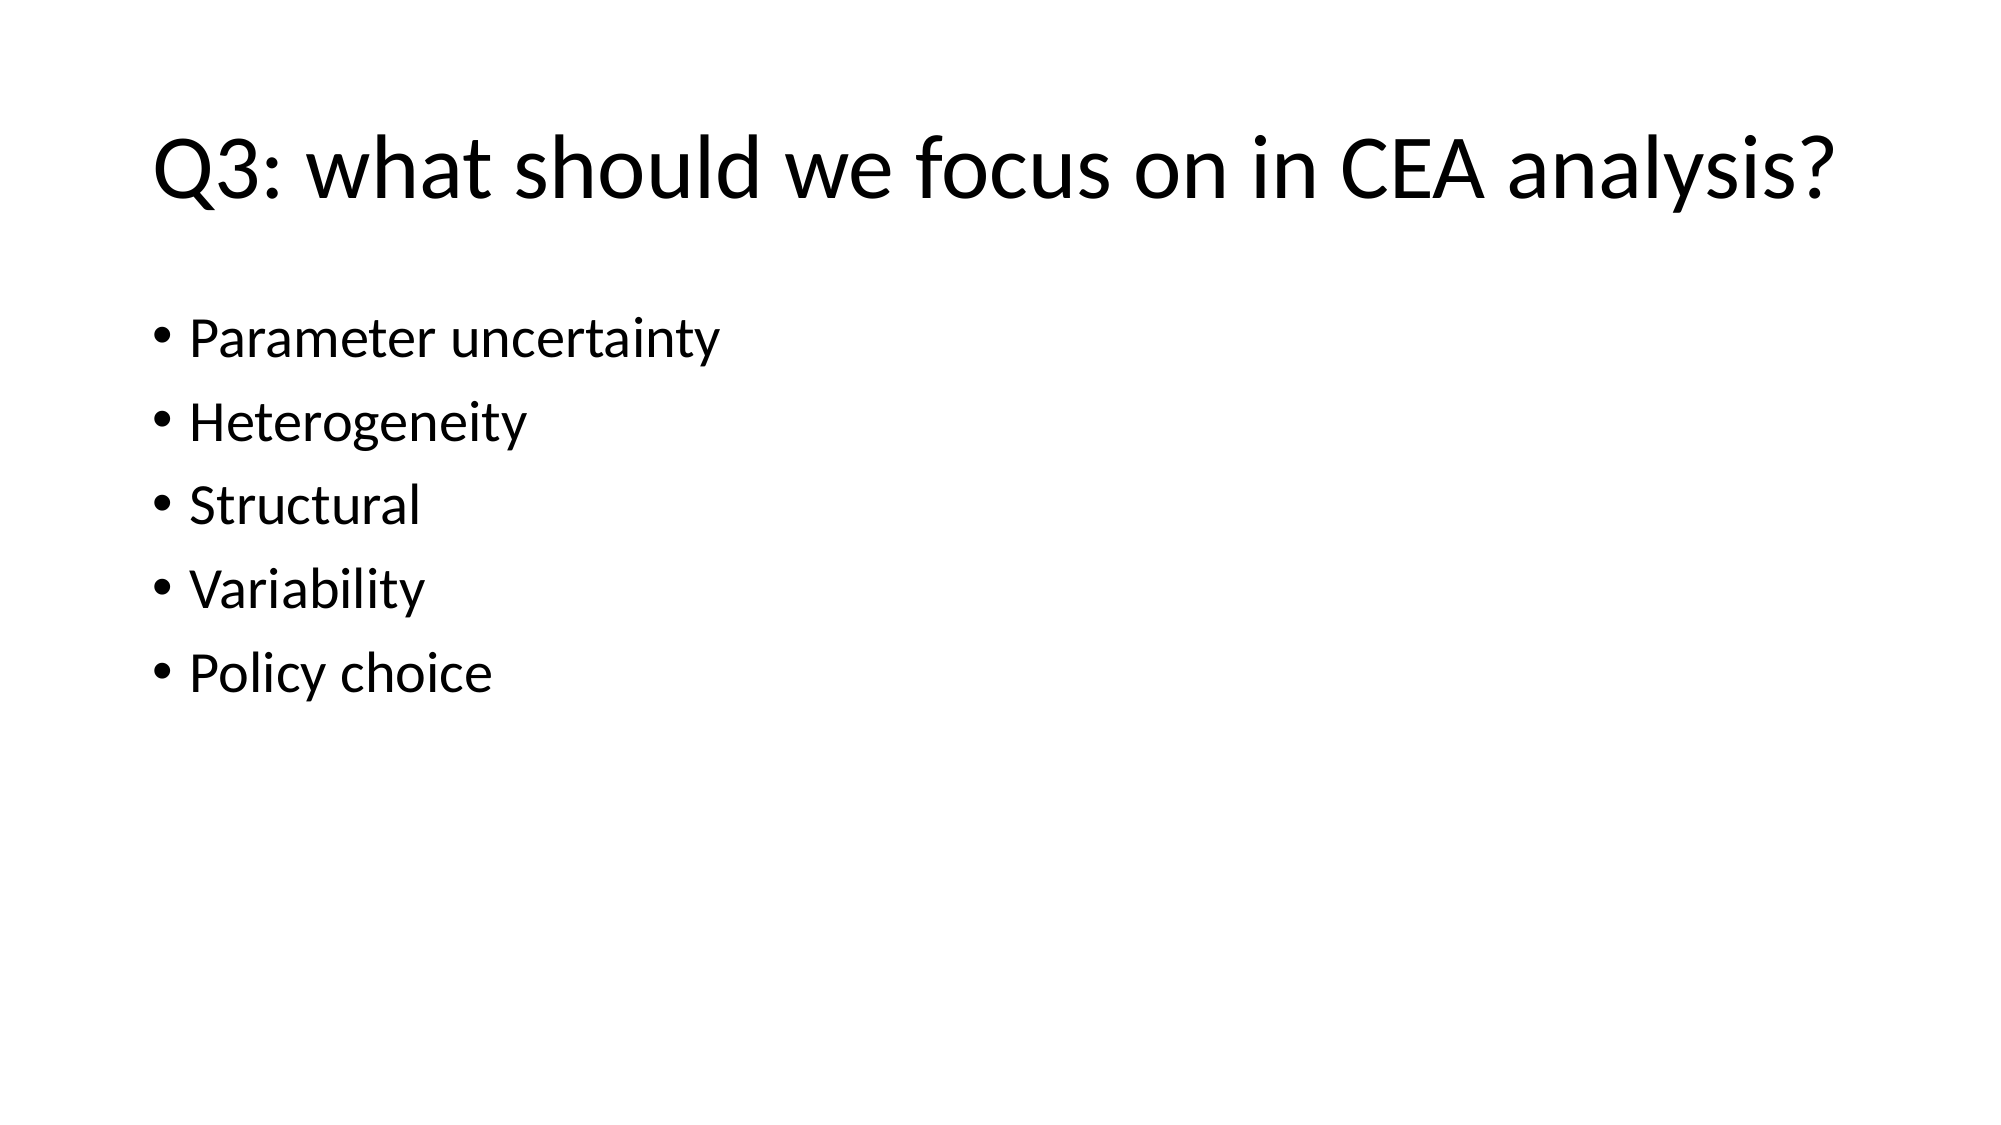

# Q3: what should we focus on in CEA analysis?
Parameter uncertainty
Heterogeneity
Structural
Variability
Policy choice